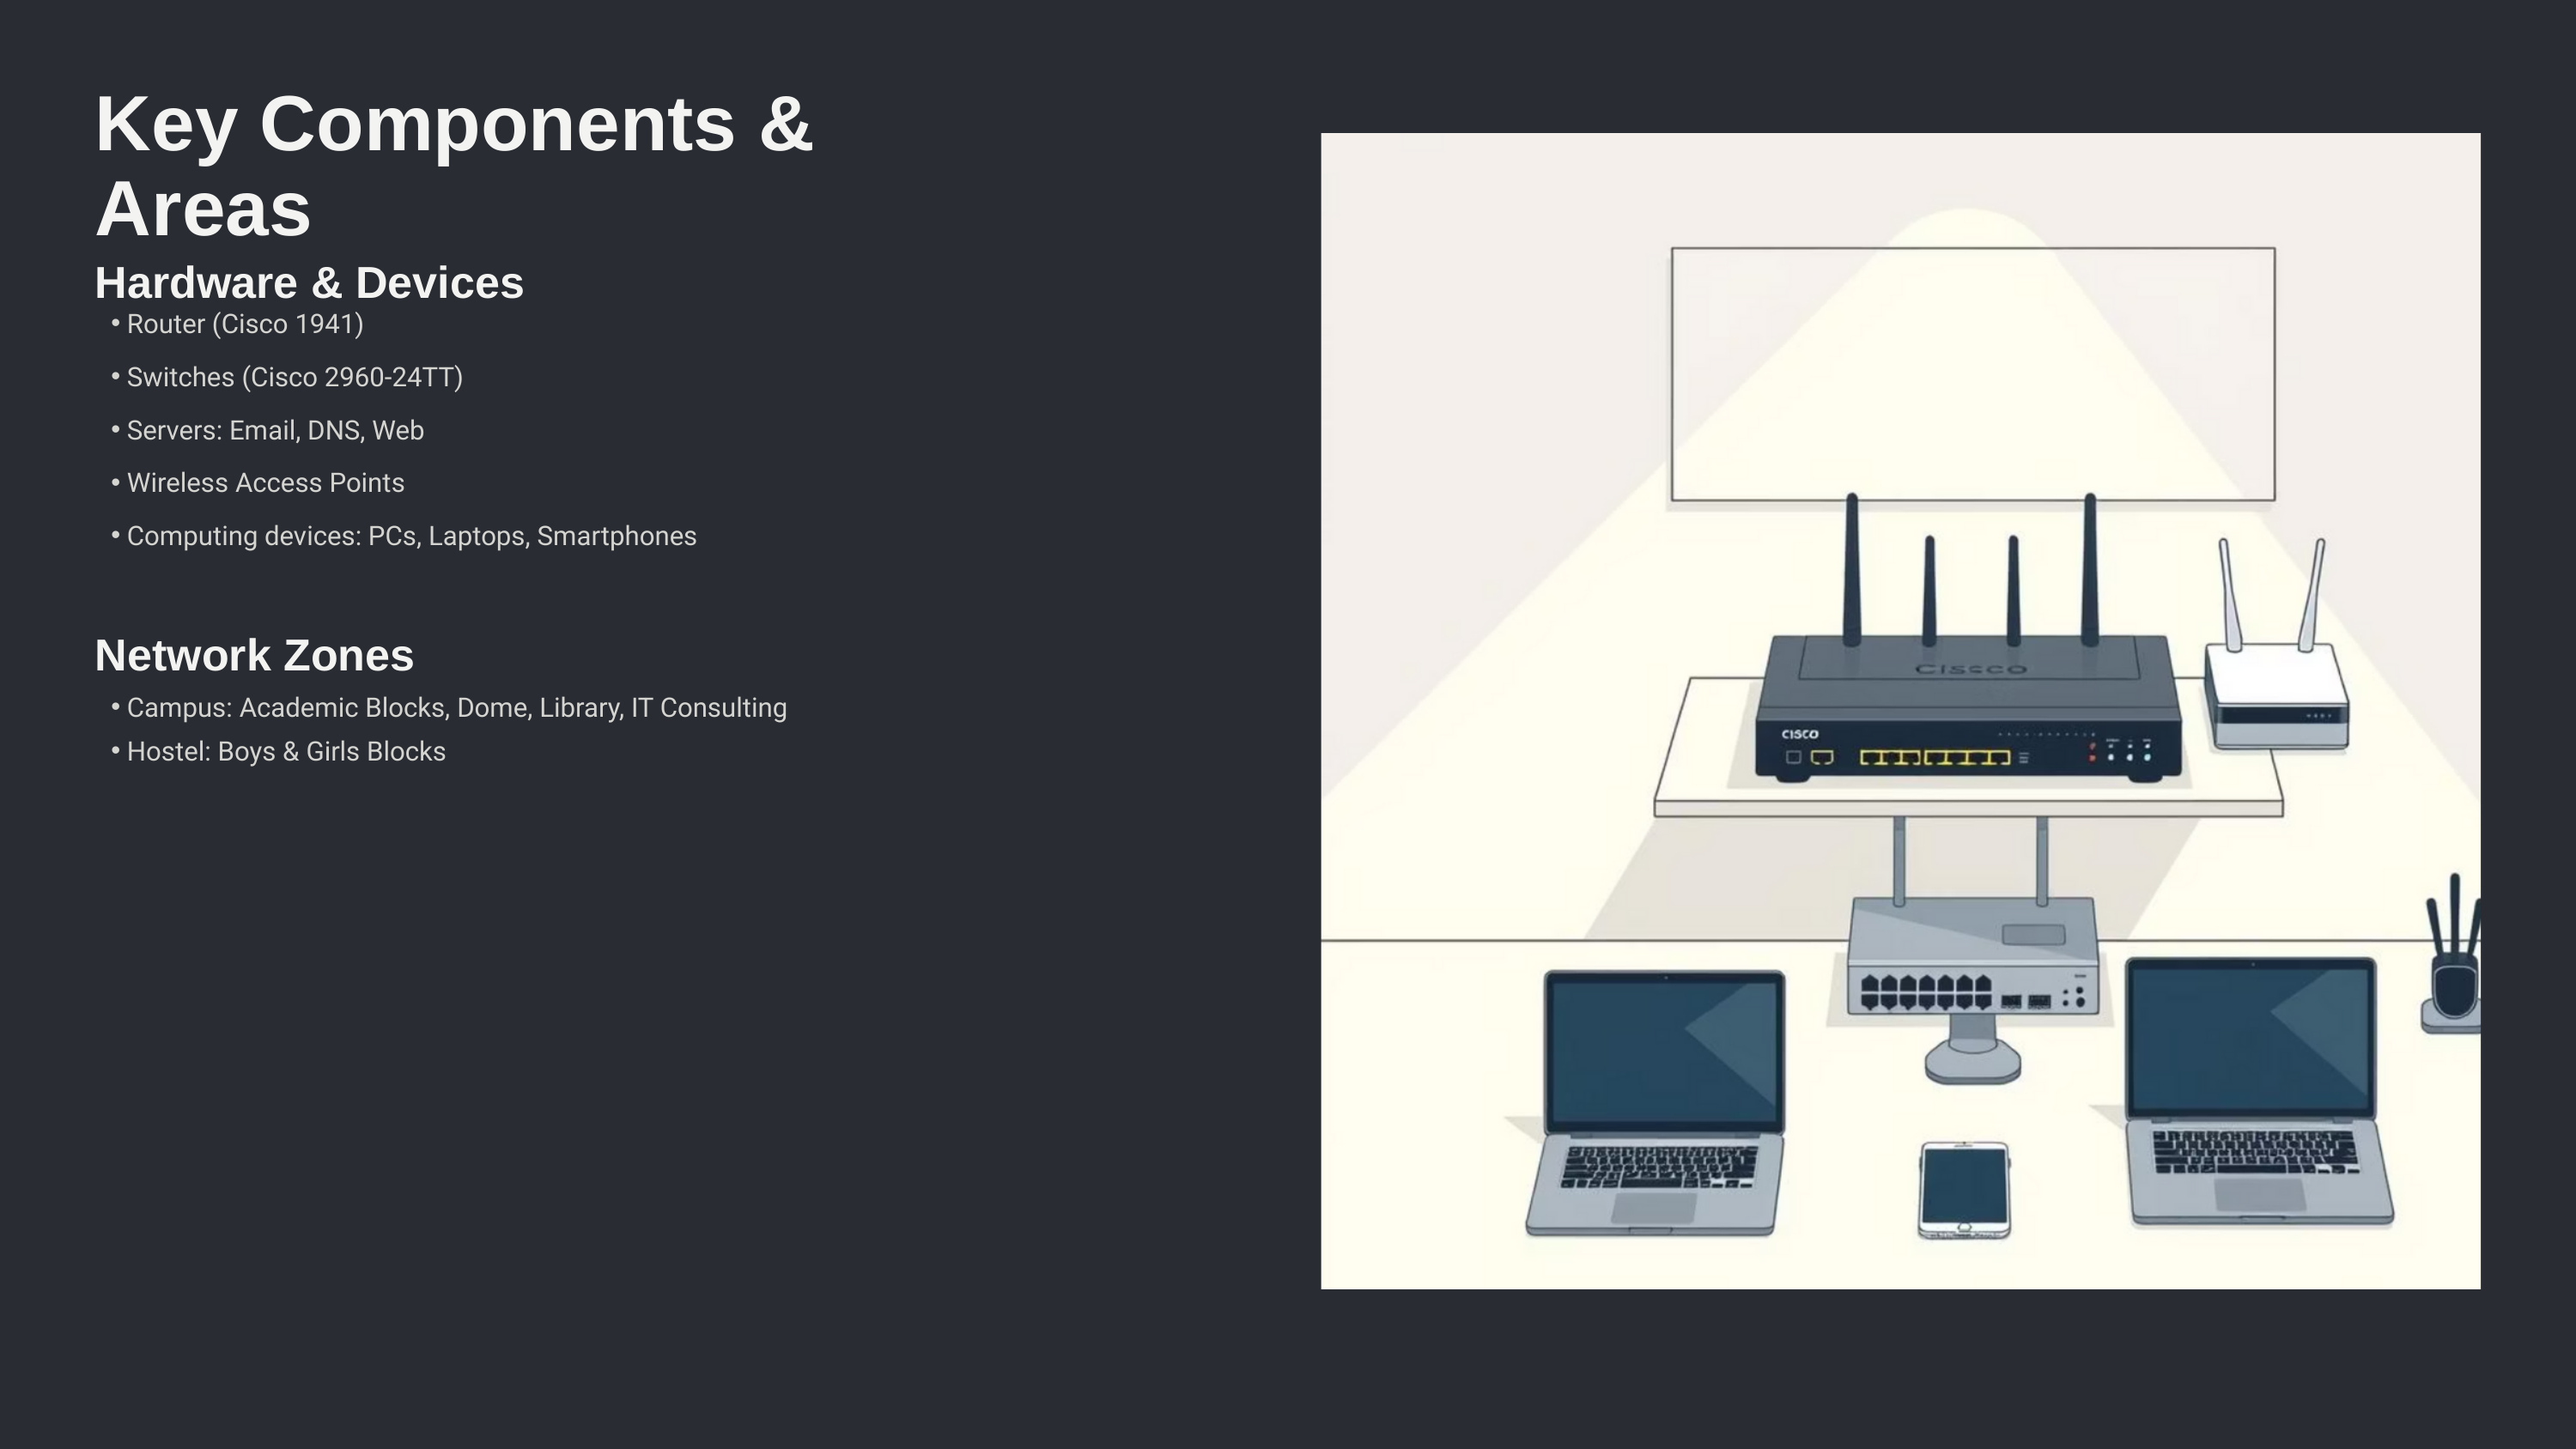

Key Components & Areas

Hardware & Devices
Router (Cisco 1941)
Switches (Cisco 2960-24TT)
Servers: Email, DNS, Web
Wireless Access Points
Computing devices: PCs, Laptops, Smartphones
Network Zones
Campus: Academic Blocks, Dome, Library, IT Consulting
Hostel: Boys & Girls Blocks